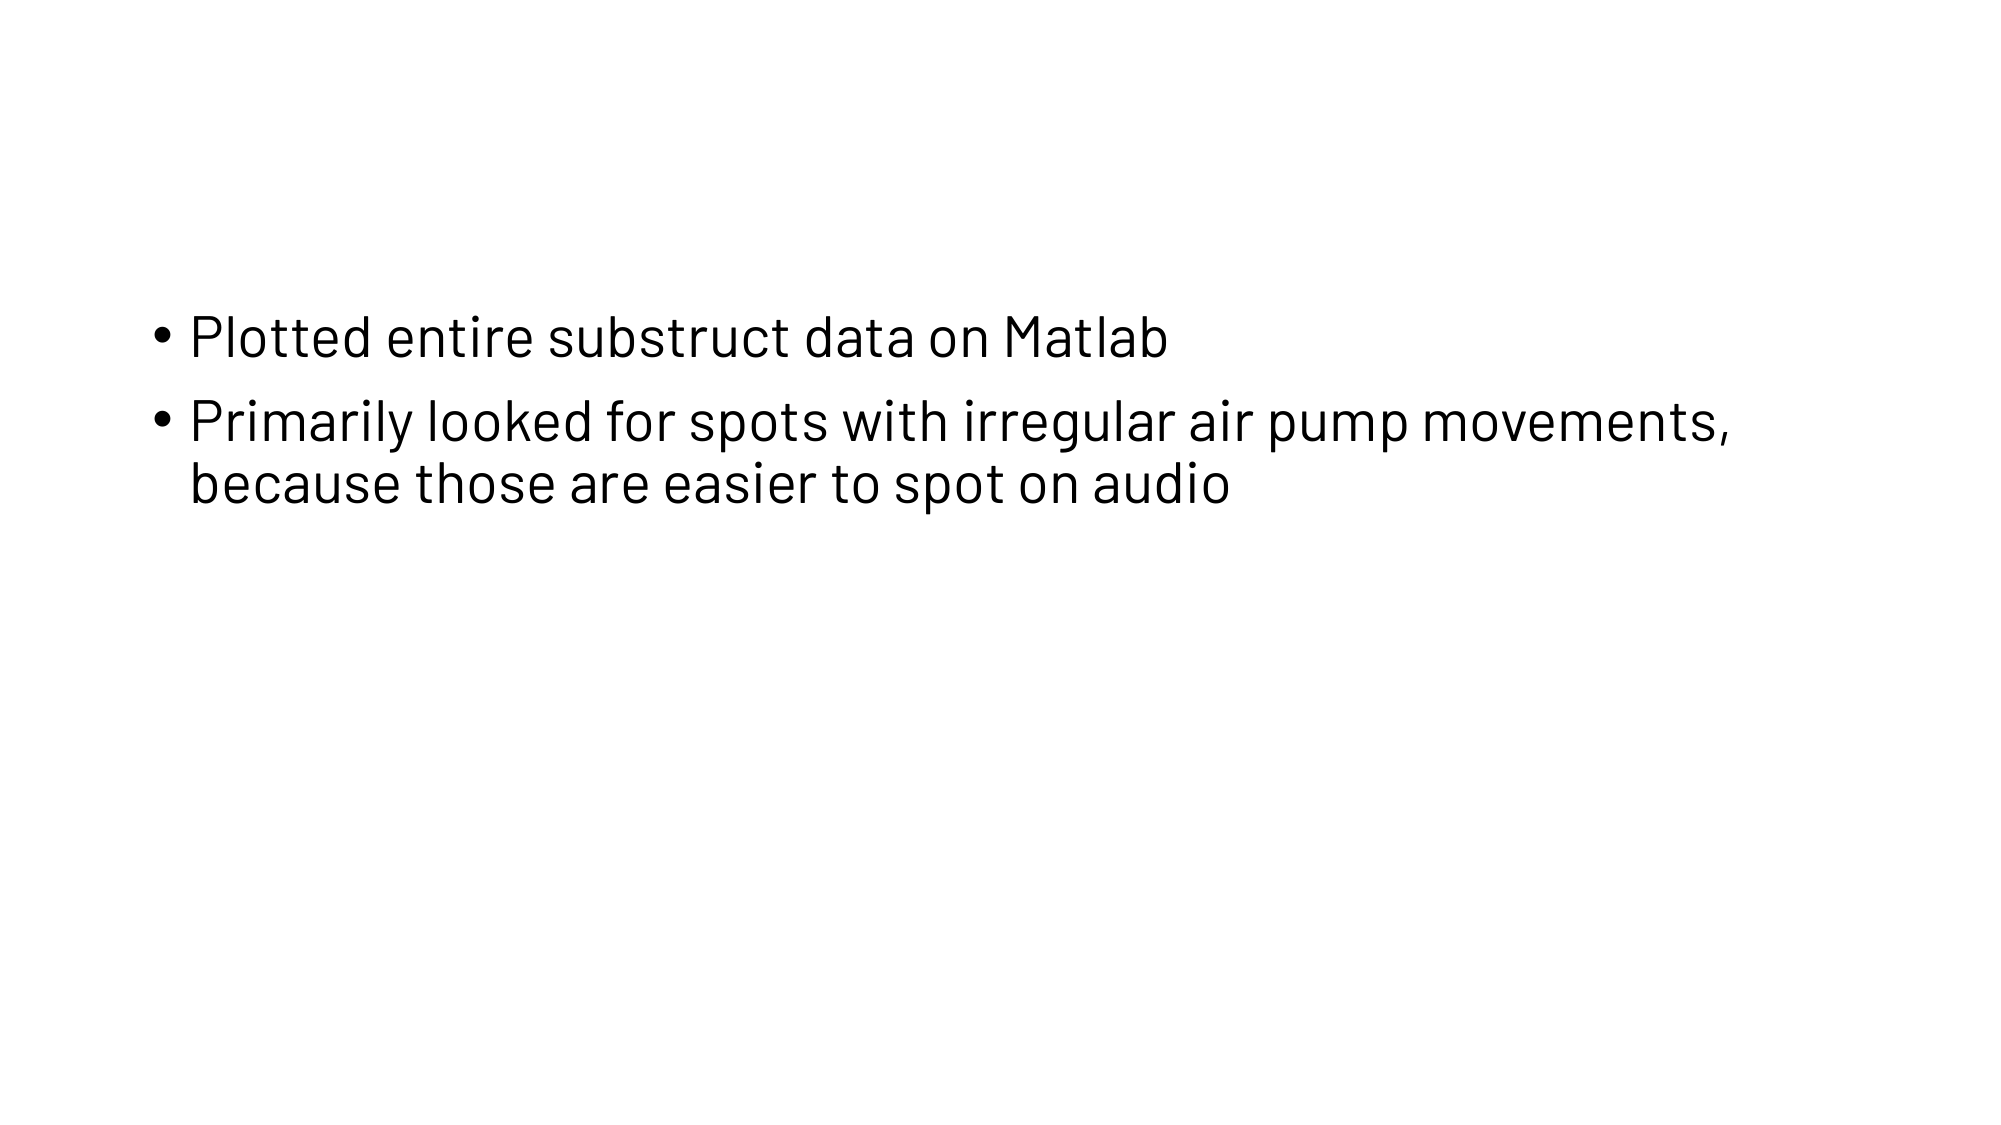

#
Plotted entire substruct data on Matlab
Primarily looked for spots with irregular air pump movements, because those are easier to spot on audio